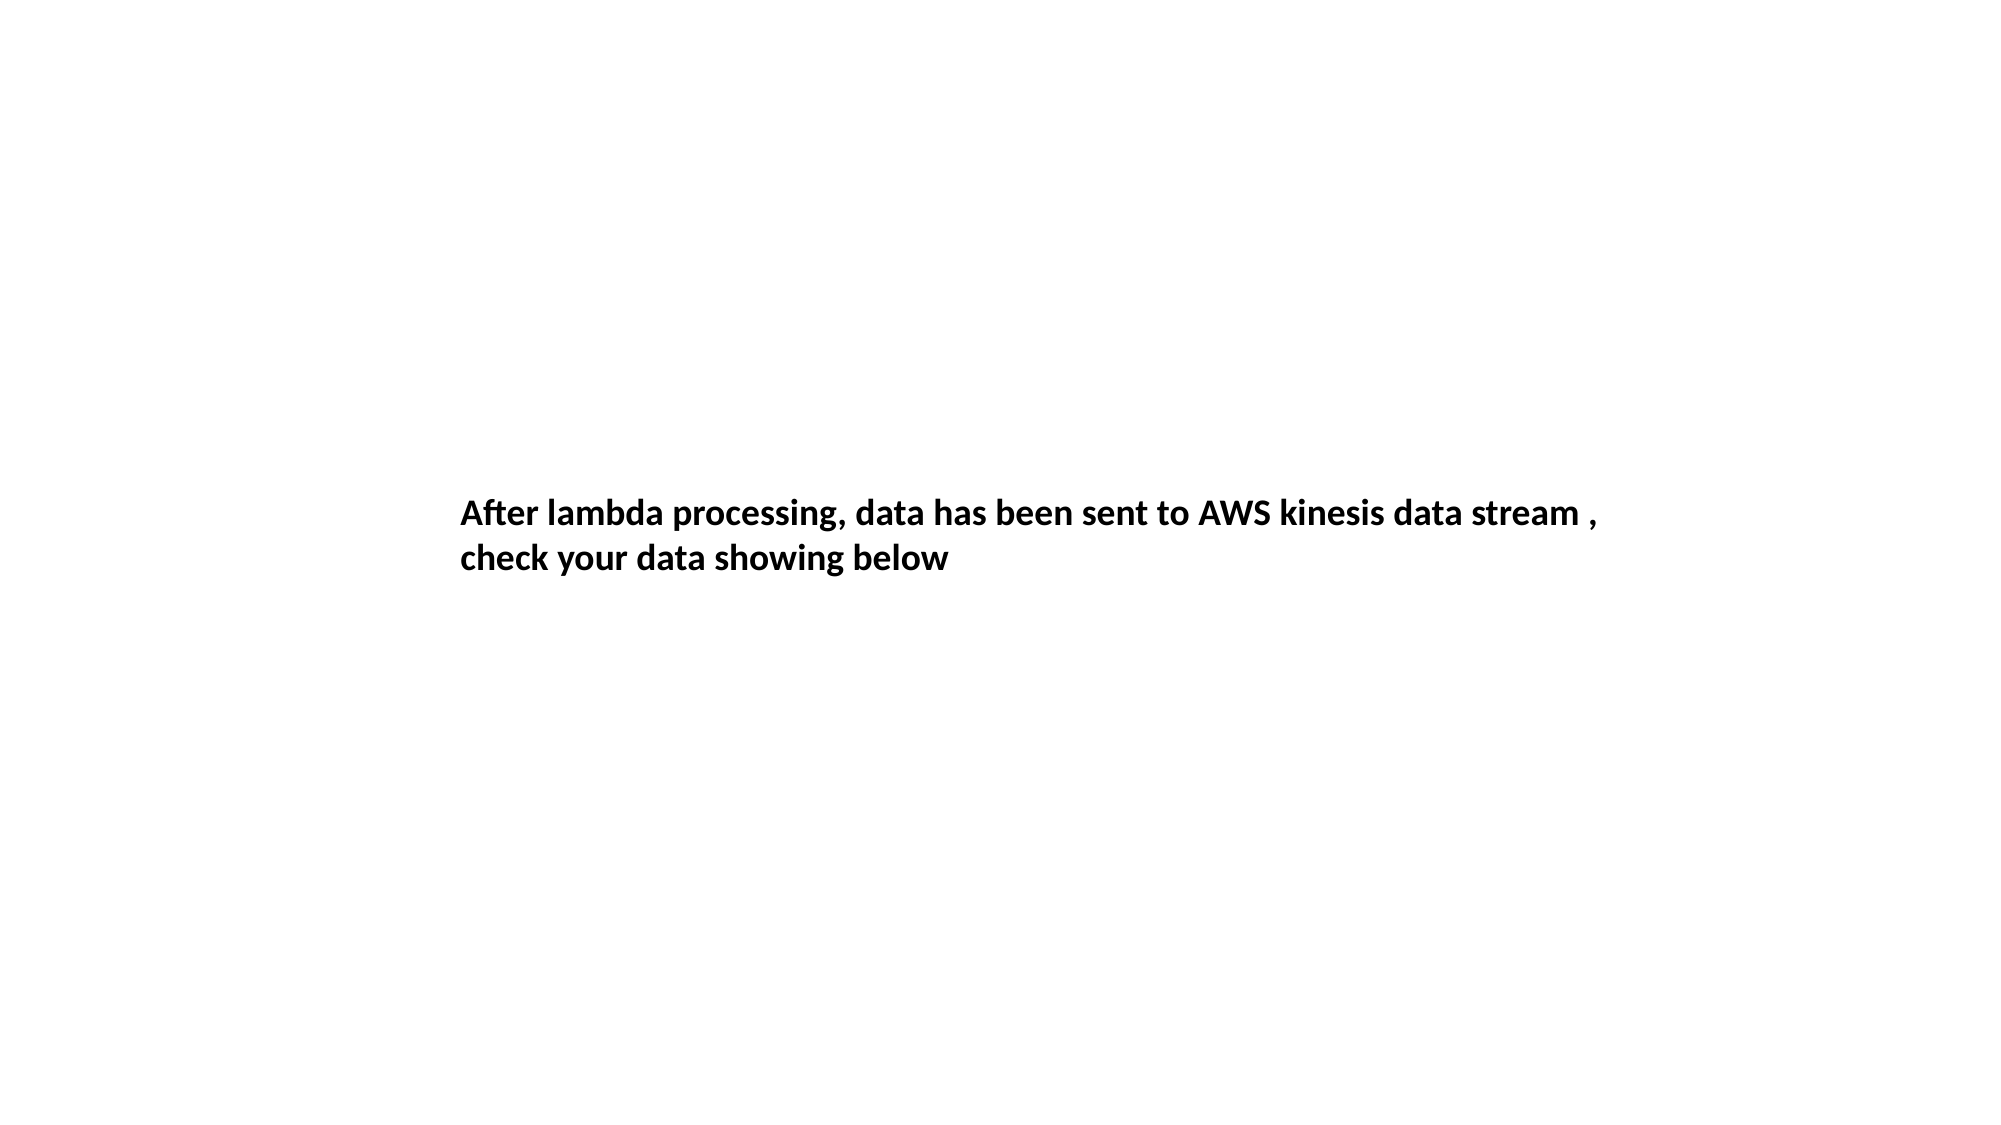

After lambda processing, data has been sent to AWS kinesis data stream , check your data showing below